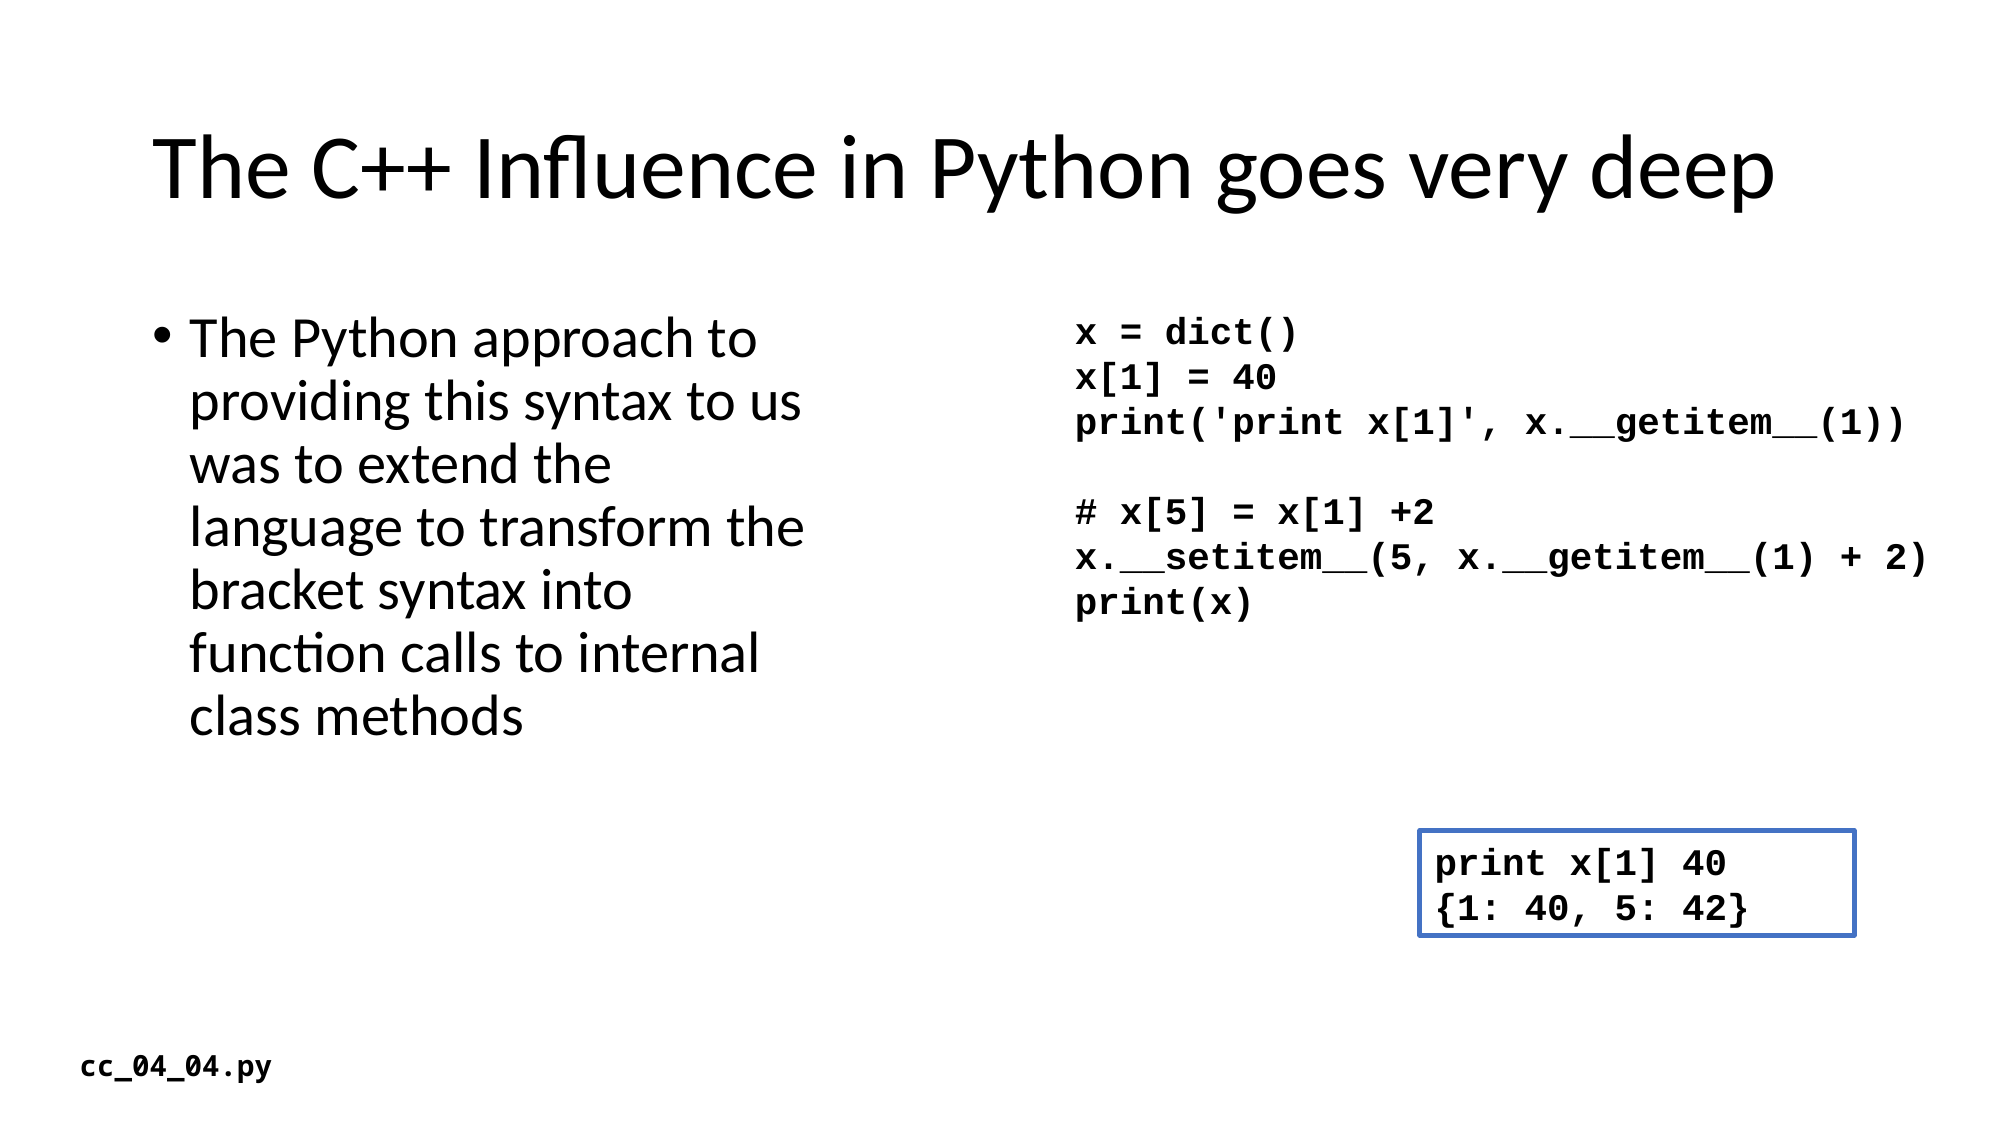

# The C++ Influence in Python goes very deep
The Python approach to providing this syntax to us was to extend the language to transform the bracket syntax into function calls to internal class methods
x = dict()
x[1] = 40
print('print x[1]', x.__getitem__(1))

# x[5] = x[1] +2
x.__setitem__(5, x.__getitem__(1) + 2)
print(x)
print x[1] 40
{1: 40, 5: 42}
cc_04_04.py